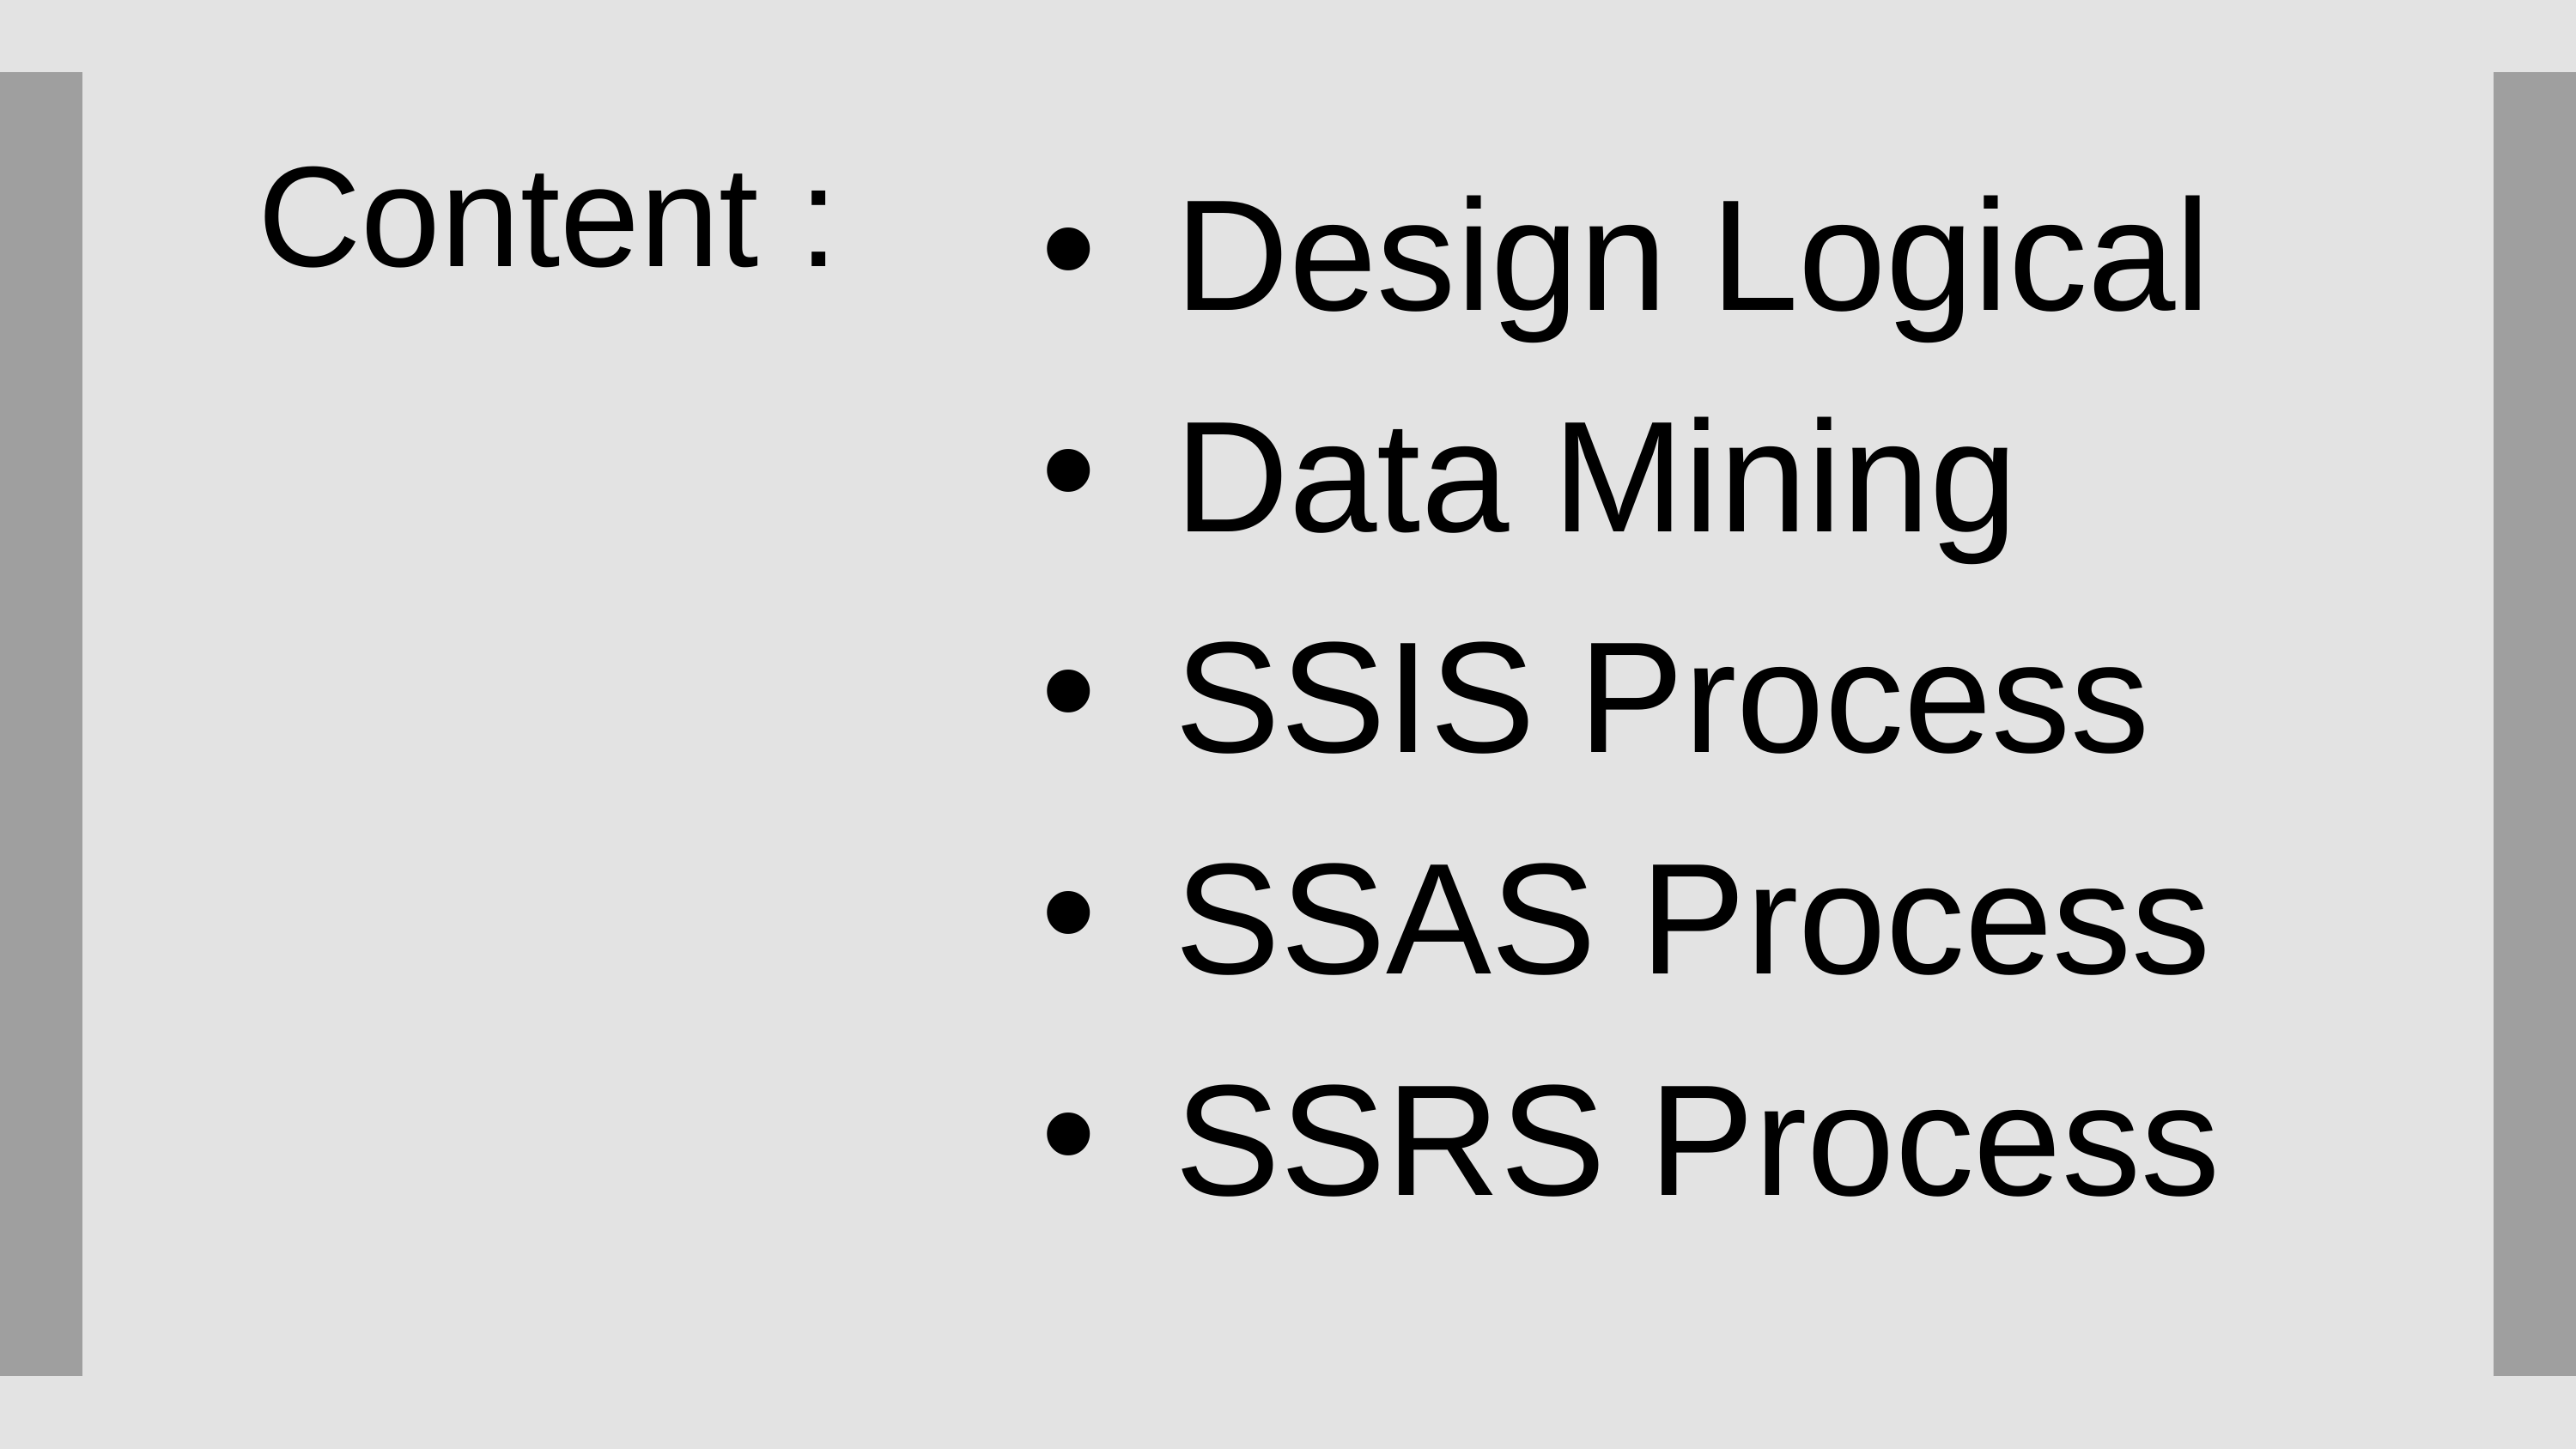

Content :
Design Logical
Data Mining
SSIS Process
SSAS Process
SSRS Process